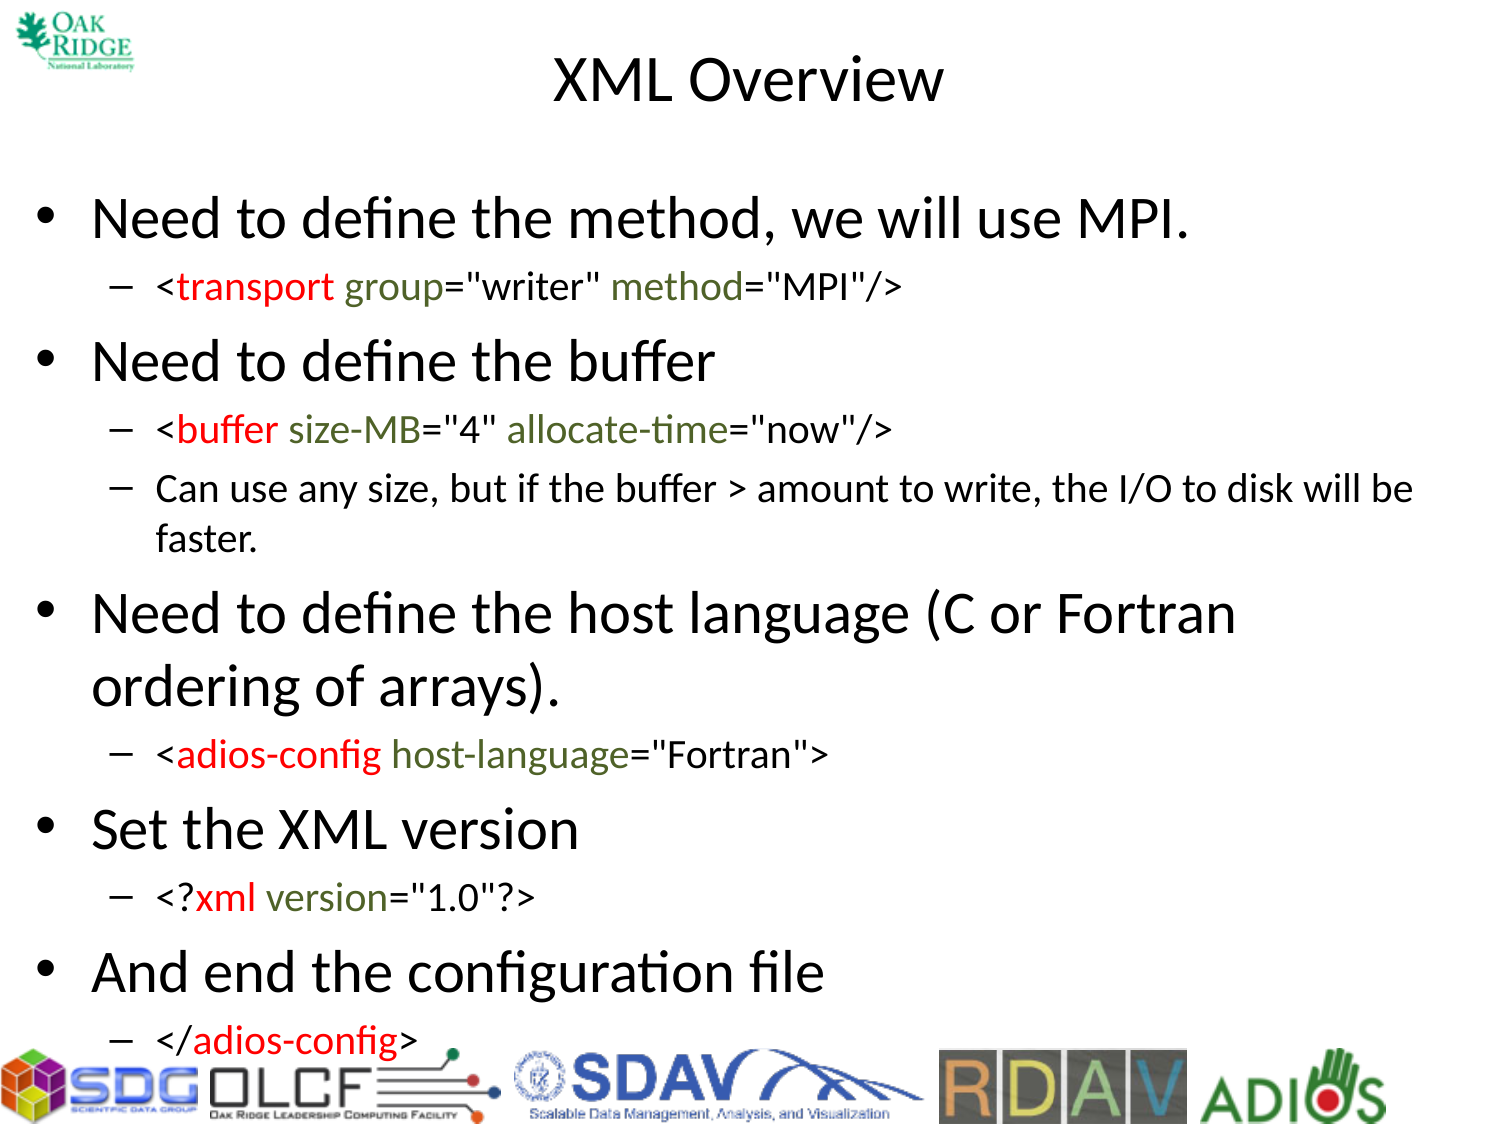

# XML Overview
Need to define the method, we will use MPI.
<transport group="writer" method="MPI"/>
Need to define the buffer
<buffer size-MB="4" allocate-time="now"/>
Can use any size, but if the buffer > amount to write, the I/O to disk will be faster.
Need to define the host language (C or Fortran ordering of arrays).
<adios-config host-language="Fortran">
Set the XML version
<?xml version="1.0"?>
And end the configuration file
</adios-config>